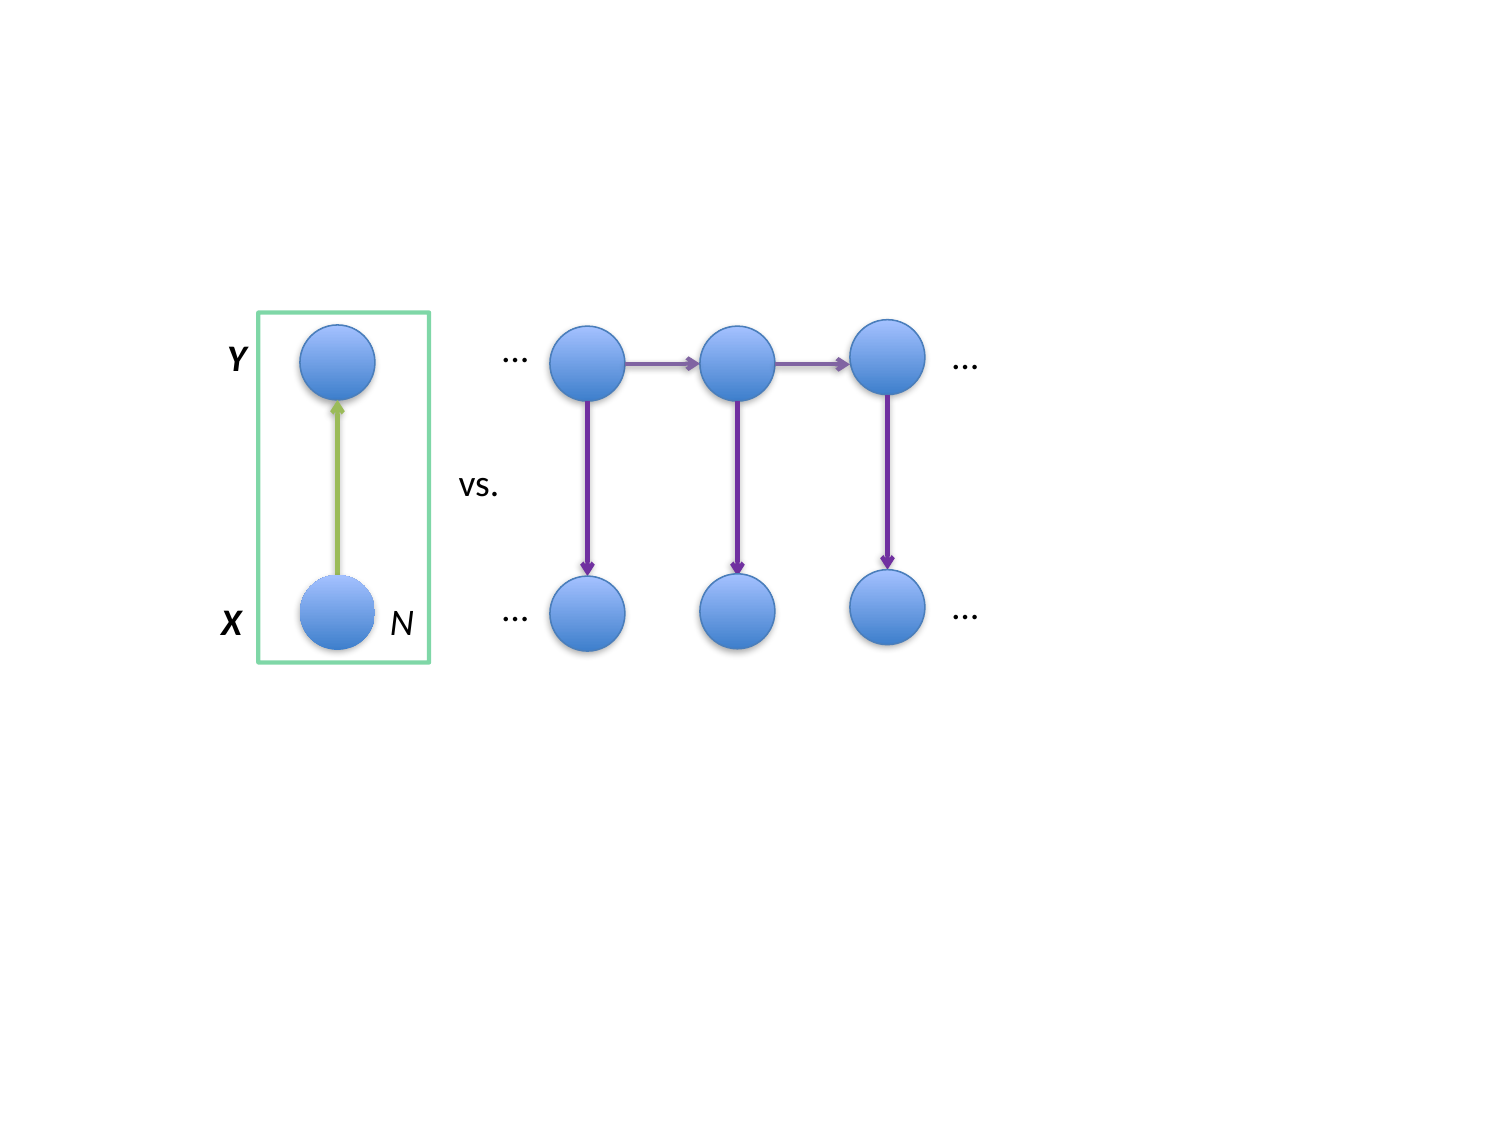

…

…

Y
vs.

…

…
X
N